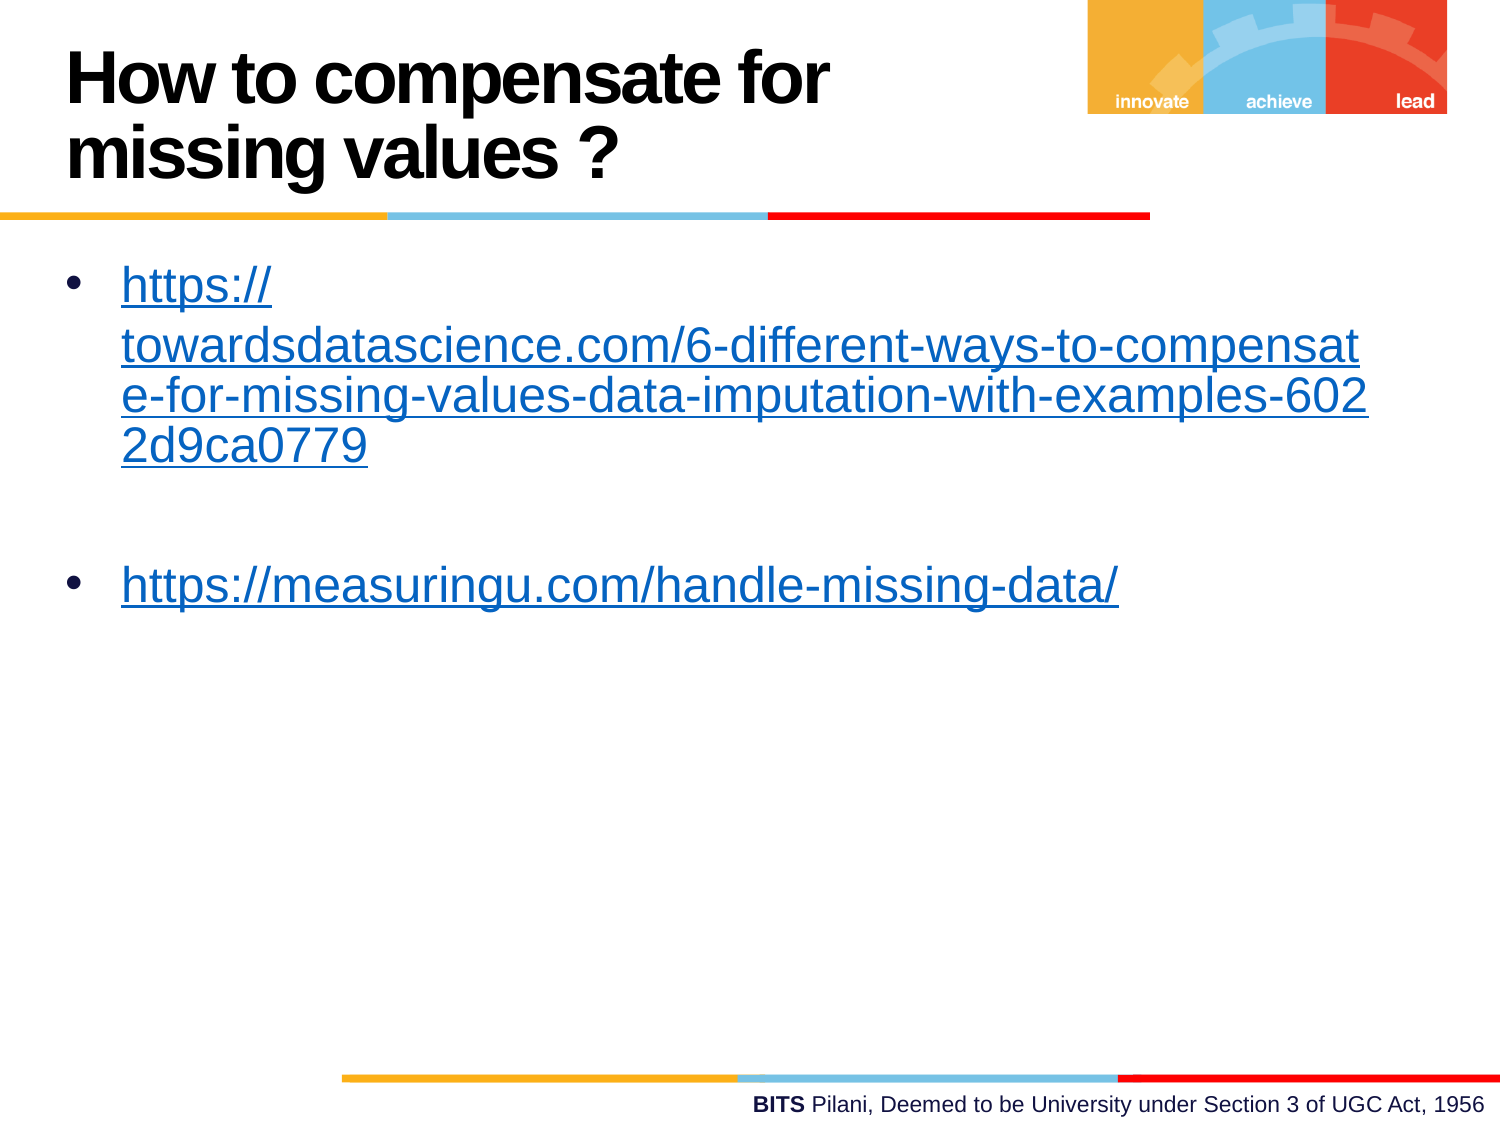

How to compensate for missing values ?
https://towardsdatascience.com/6-different-ways-to-compensate-for-missing-values-data-imputation-with-examples-6022d9ca0779

https://measuringu.com/handle-missing-data/